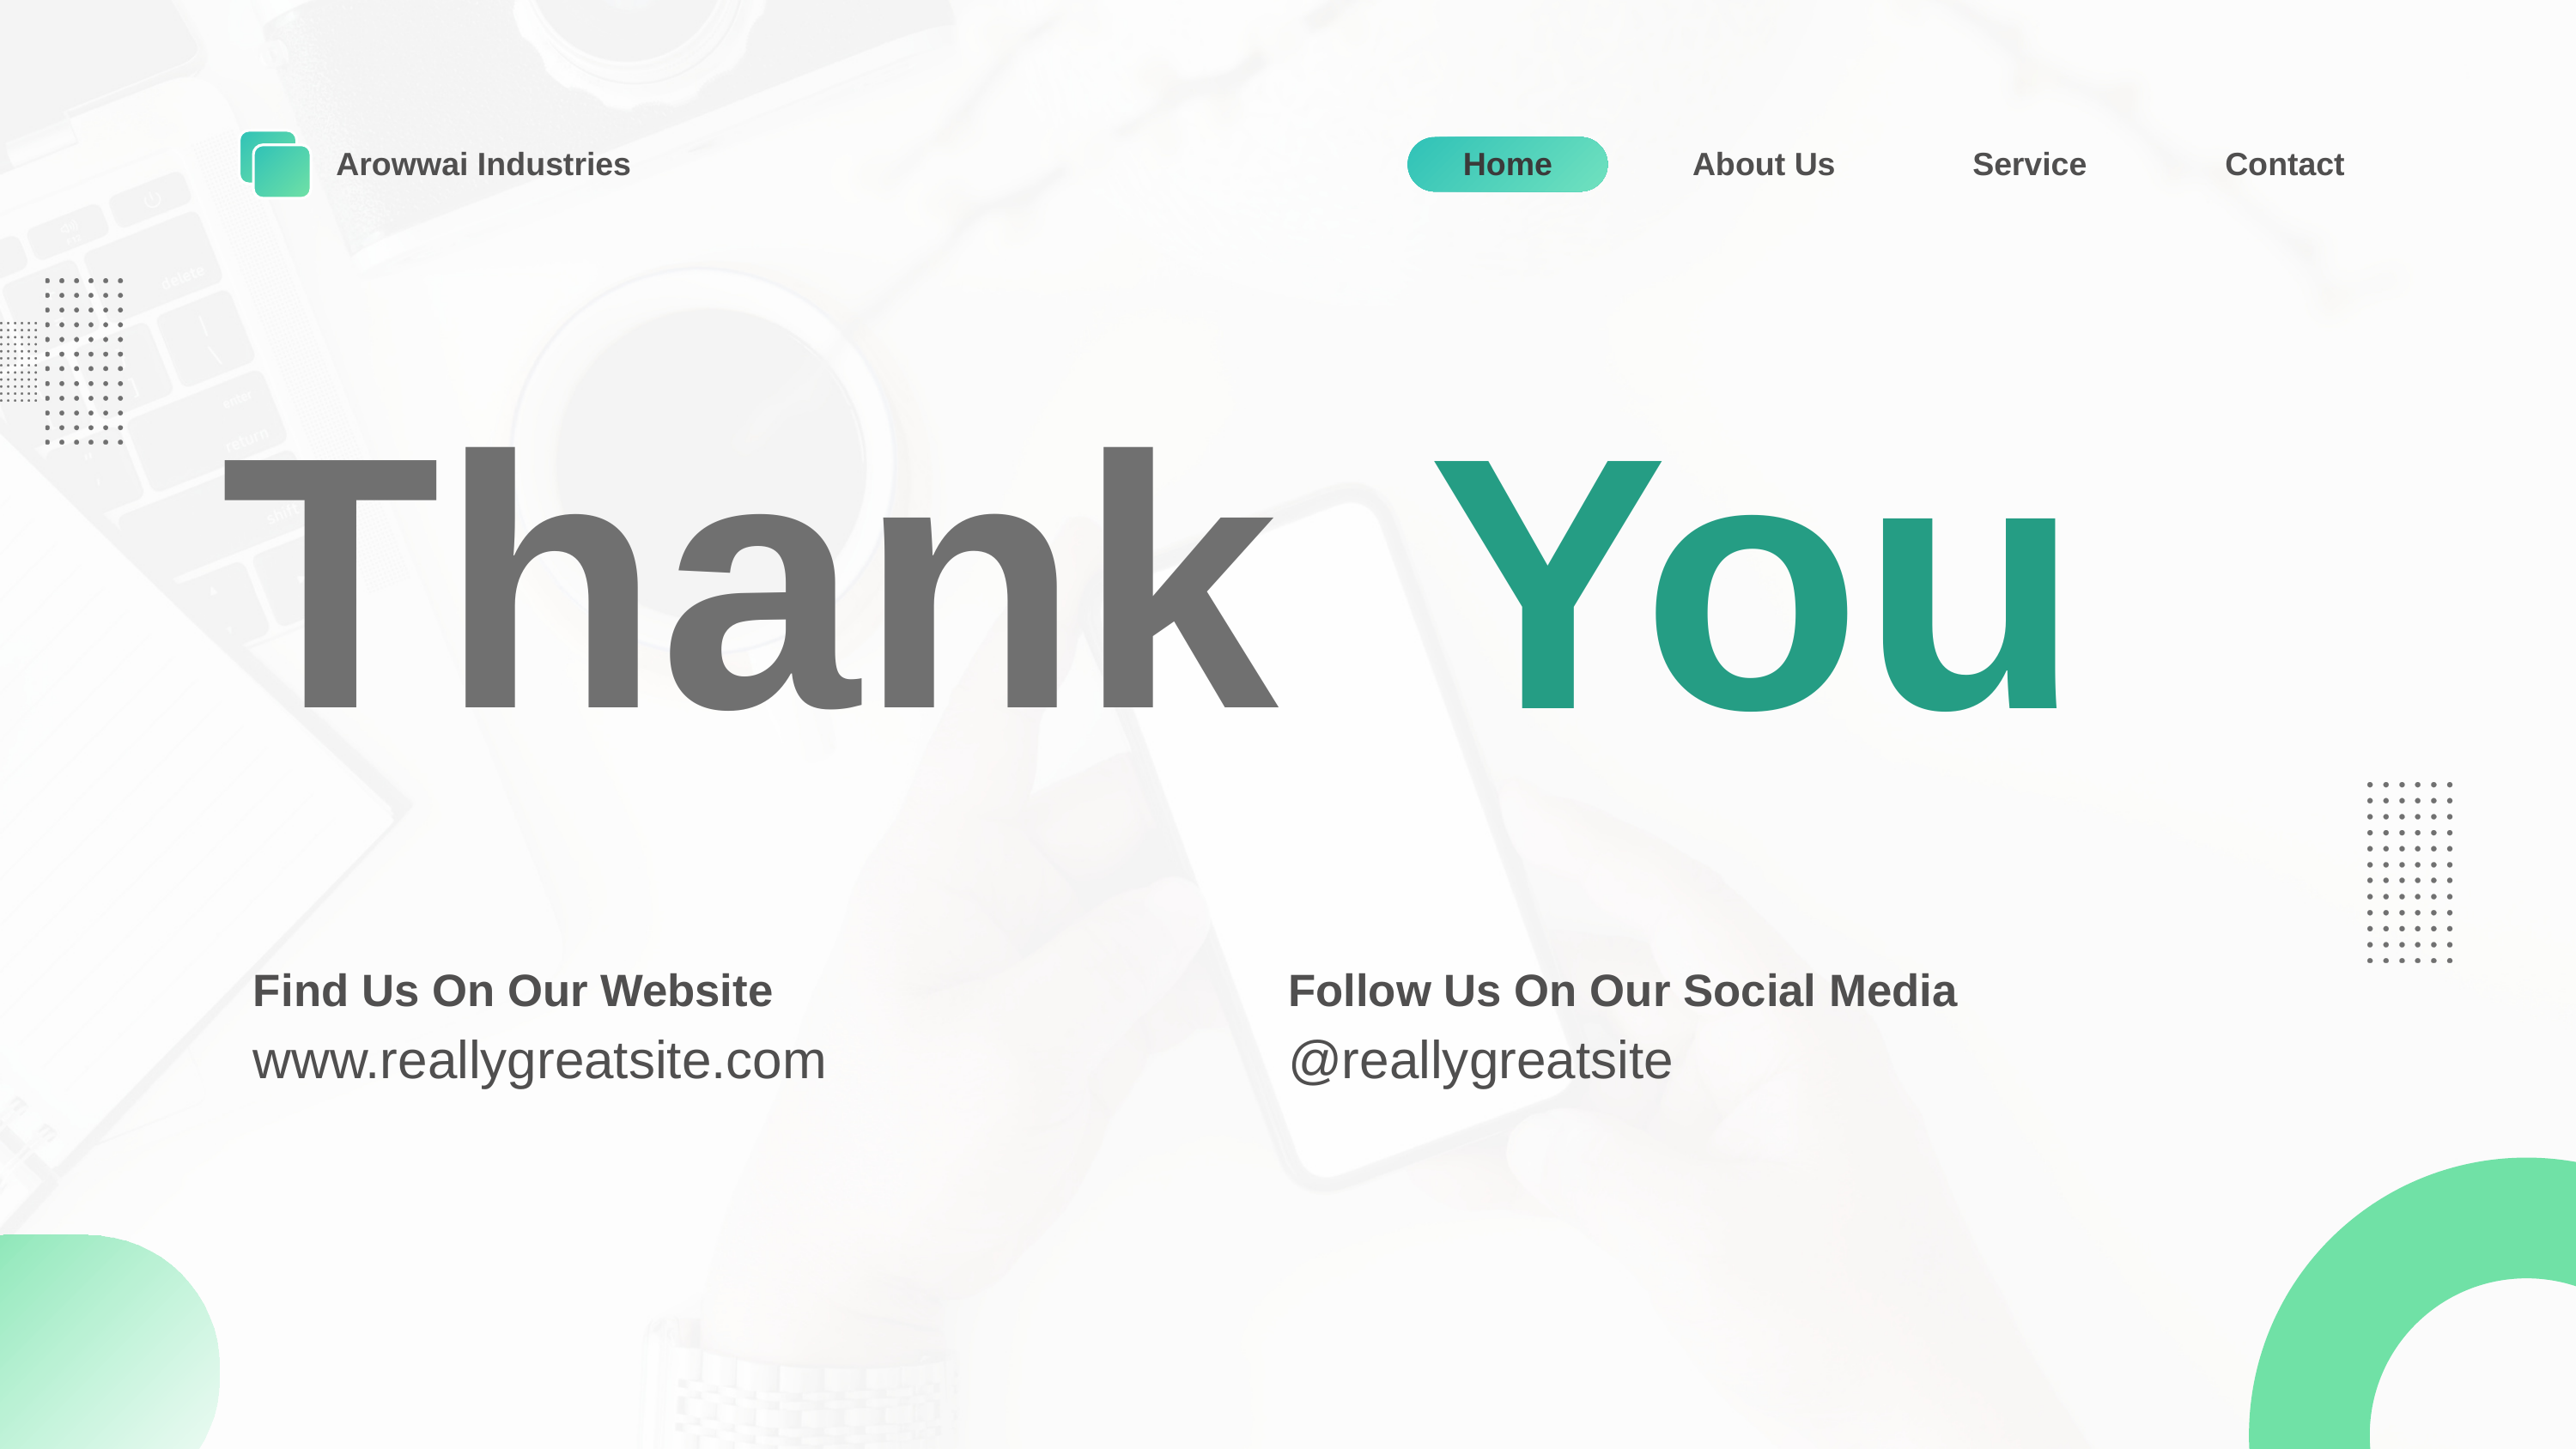

Arowwai Industries
Home
About Us
Service
Contact

Thank
You

Find Us On Our Website
Follow Us On Our Social Media
www.reallygreatsite.com
@reallygreatsite